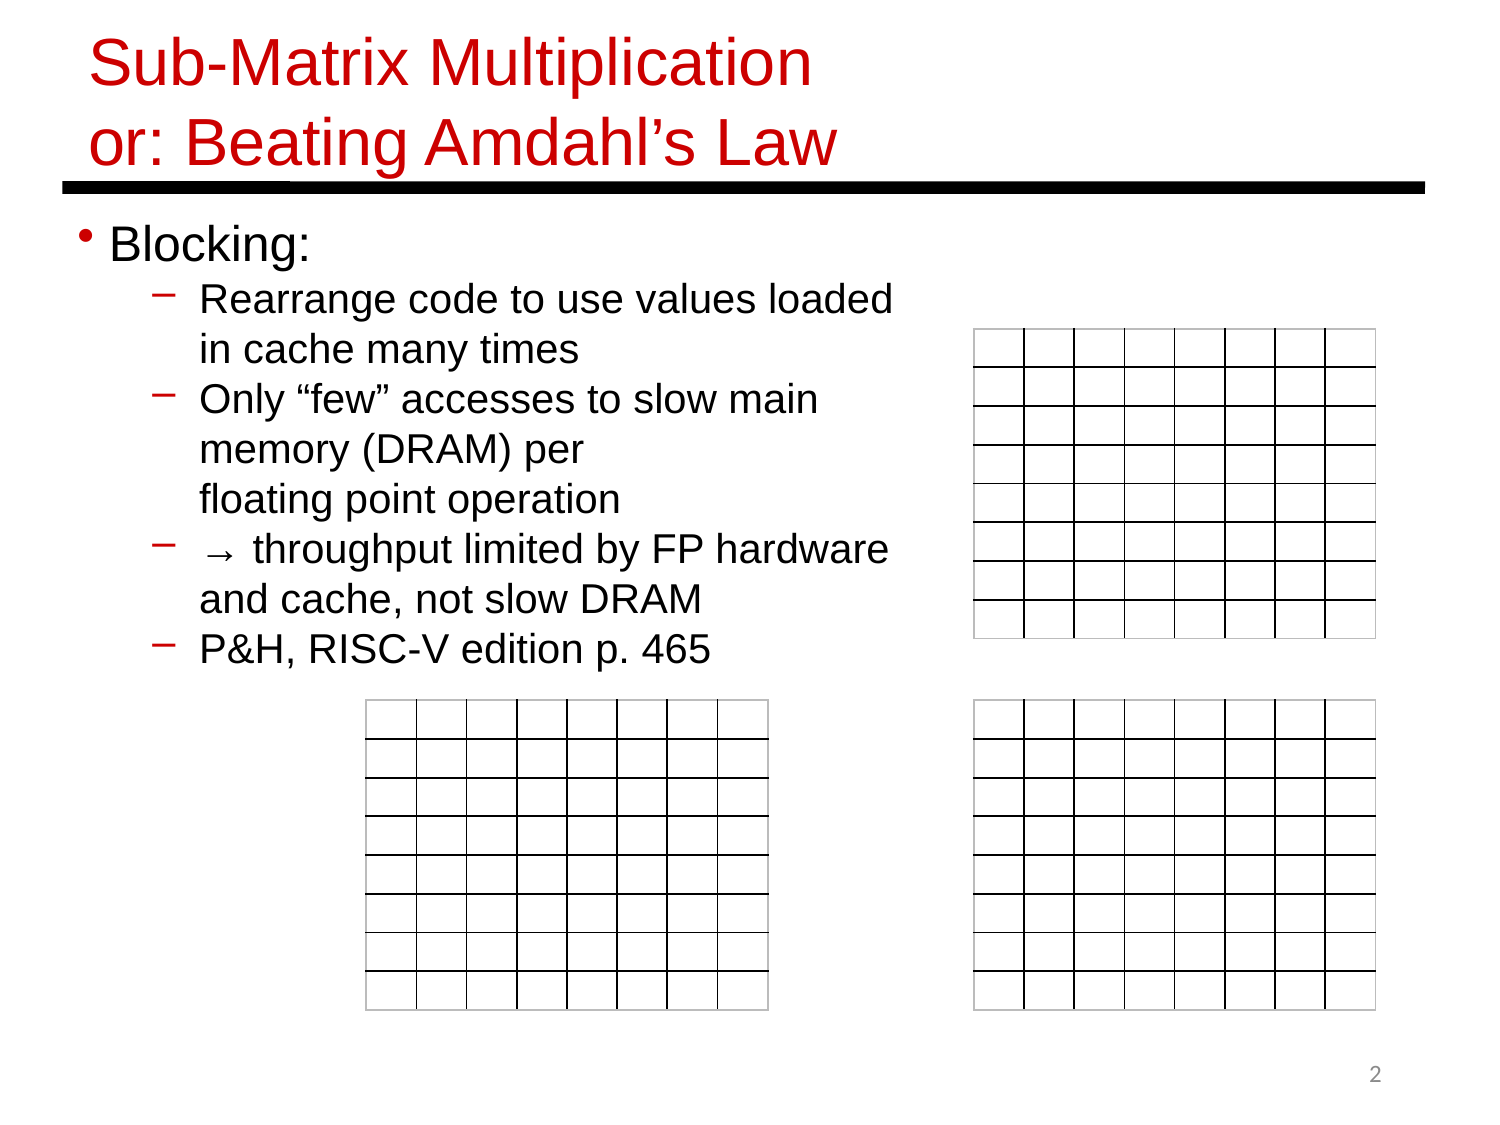

Sub-Matrix Multiplication
or: Beating Amdahl’s Law

 Blocking:
Rearrange code to use values loaded in cache many times
Only “few” accesses to slow main memory (DRAM) per
floating point operation
→ throughput limited by FP hardware and cache, not slow DRAM
P&H, RISC-V edition p. 465
|  |  |  |  |  |  |  |  |
| --- | --- | --- | --- | --- | --- | --- | --- |
|  |  |  |  |  |  |  |  |
|  |  |  |  |  |  |  |  |
|  |  |  |  |  |  |  |  |
|  |  |  |  |  |  |  |  |
|  |  |  |  |  |  |  |  |
|  |  |  |  |  |  |  |  |
|  |  |  |  |  |  |  |  |
|  |  |  |  |  |  |  |  |
| --- | --- | --- | --- | --- | --- | --- | --- |
|  |  |  |  |  |  |  |  |
|  |  |  |  |  |  |  |  |
|  |  |  |  |  |  |  |  |
|  |  |  |  |  |  |  |  |
|  |  |  |  |  |  |  |  |
|  |  |  |  |  |  |  |  |
|  |  |  |  |  |  |  |  |
|  |  |  |  |  |  |  |  |
| --- | --- | --- | --- | --- | --- | --- | --- |
|  |  |  |  |  |  |  |  |
|  |  |  |  |  |  |  |  |
|  |  |  |  |  |  |  |  |
|  |  |  |  |  |  |  |  |
|  |  |  |  |  |  |  |  |
|  |  |  |  |  |  |  |  |
|  |  |  |  |  |  |  |  |
2